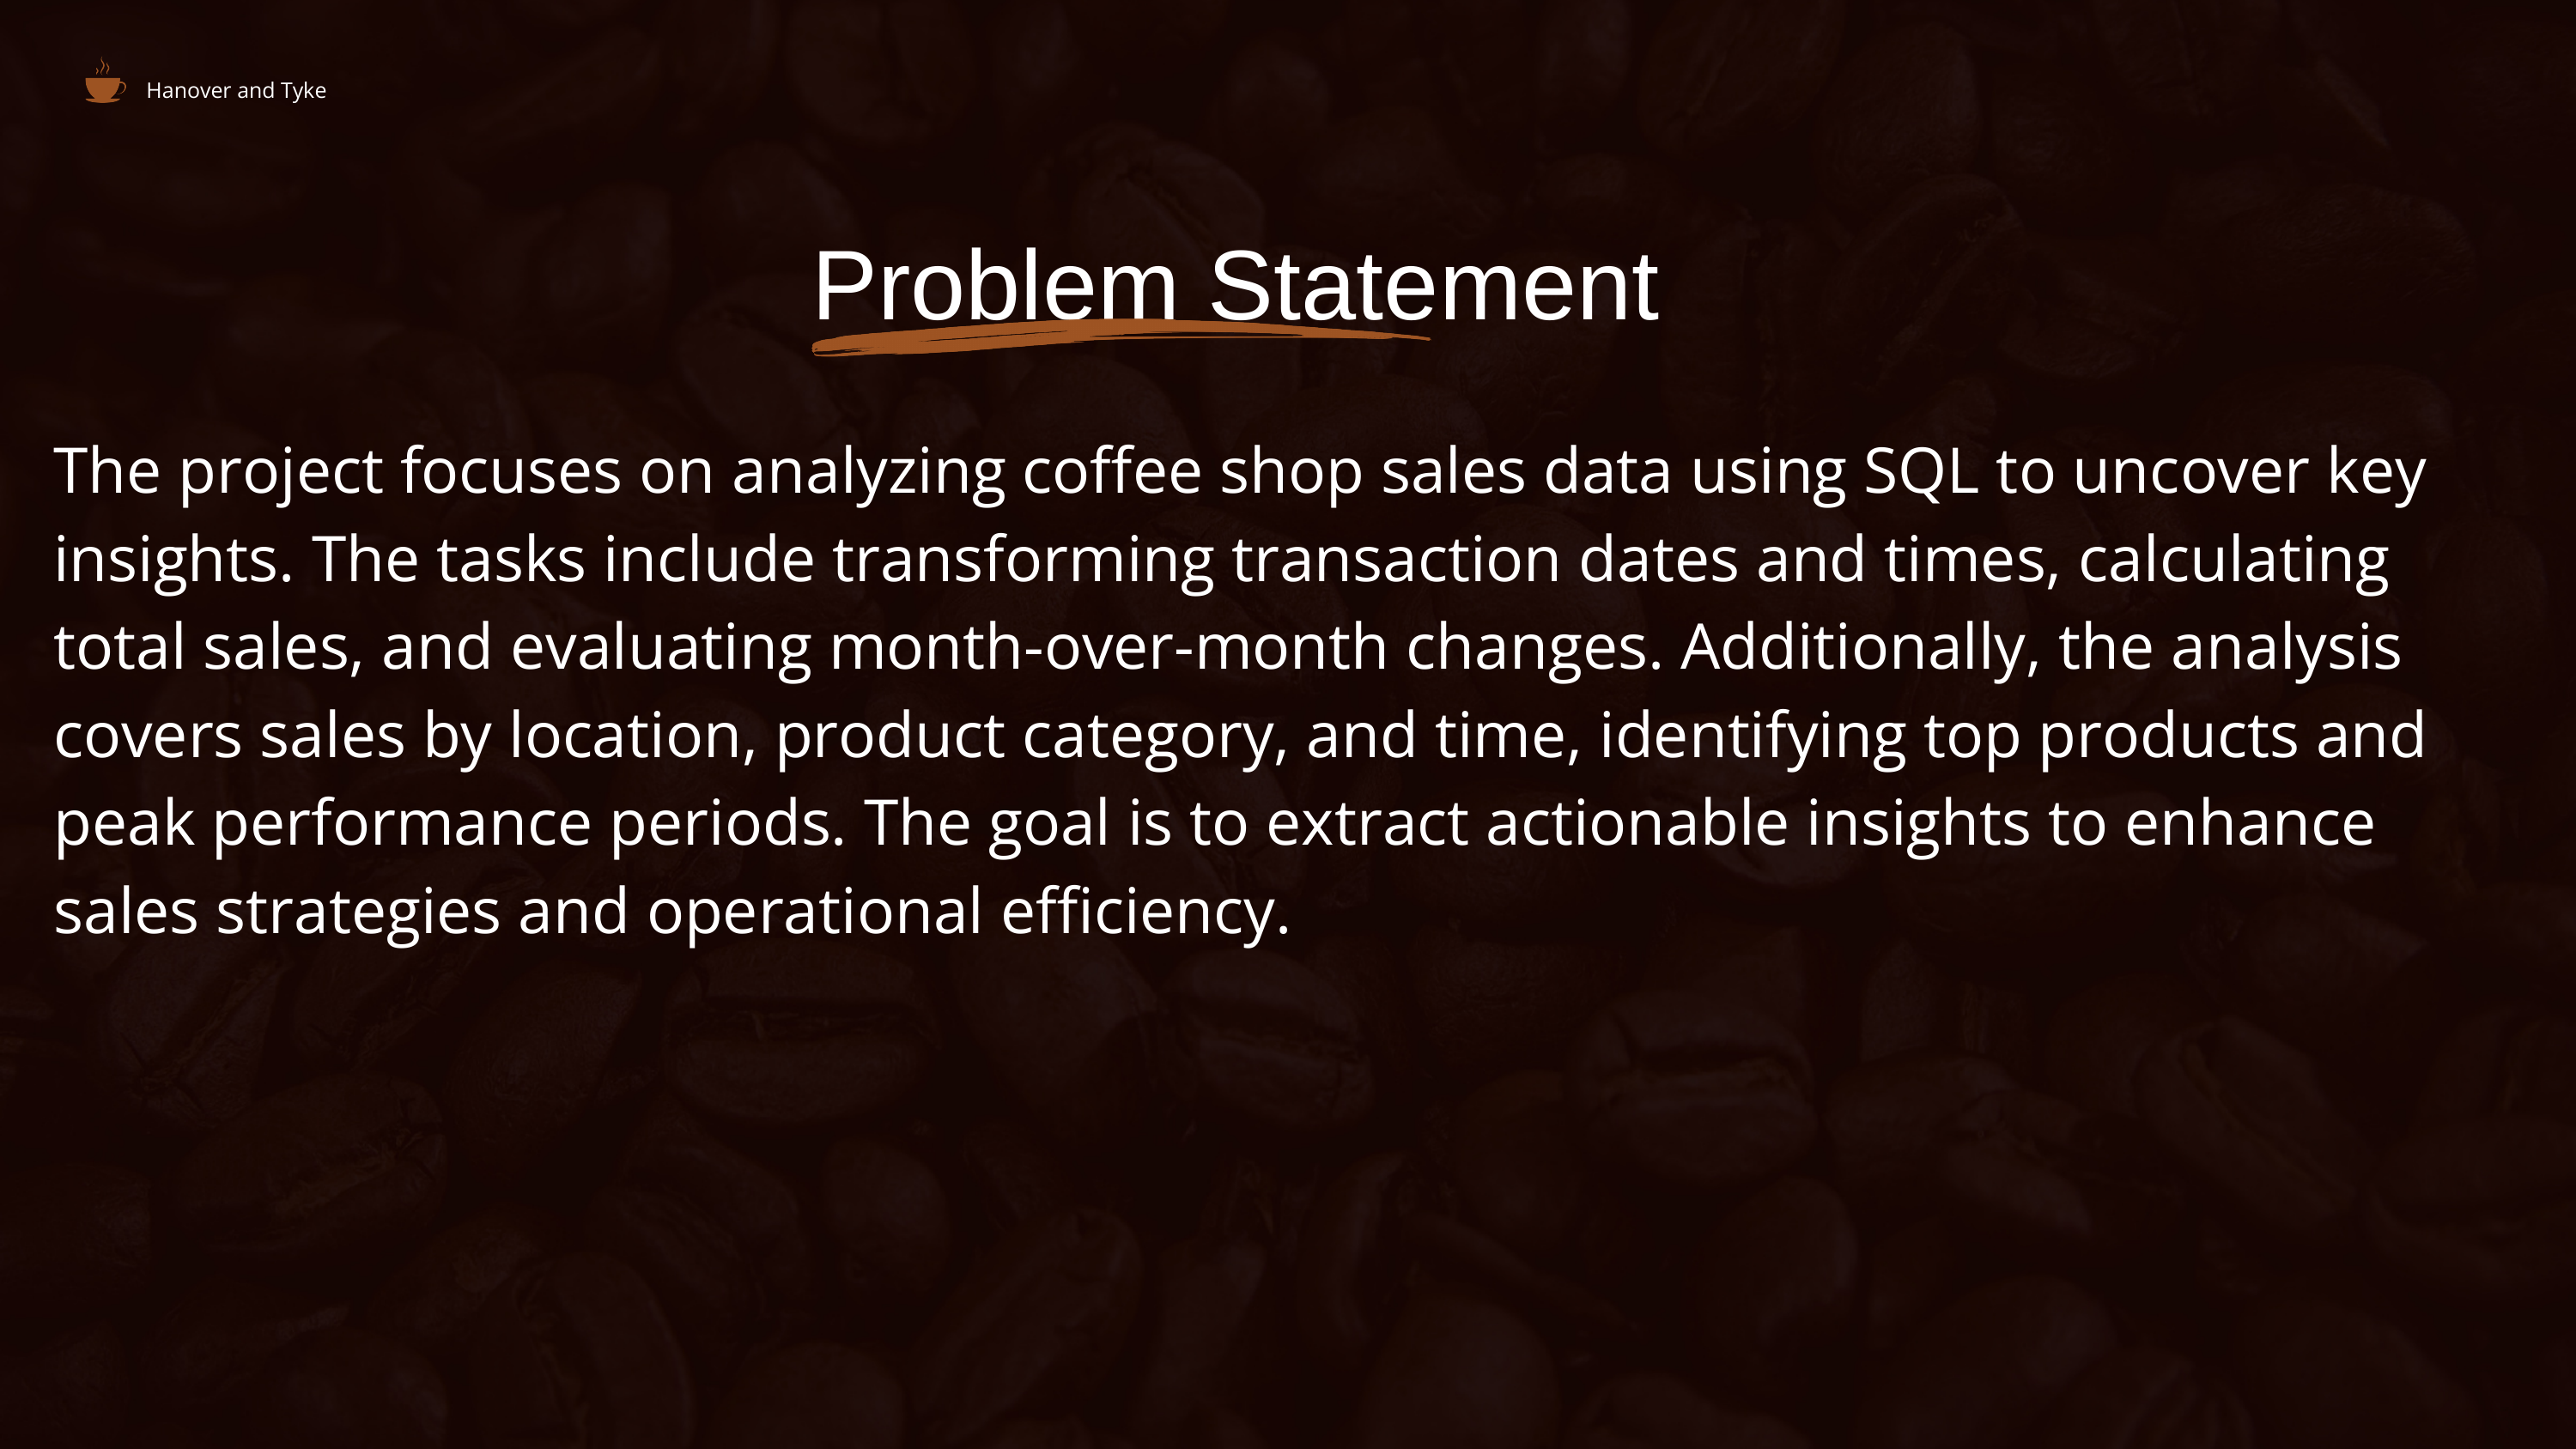

Hanover and Tyke
Problem Statement

The project focuses on analyzing coffee shop sales data using SQL to uncover key insights. The tasks include transforming transaction dates and times, calculating total sales, and evaluating month-over-month changes. Additionally, the analysis covers sales by location, product category, and time, identifying top products and peak performance periods. The goal is to extract actionable insights to enhance sales strategies and operational efficiency.